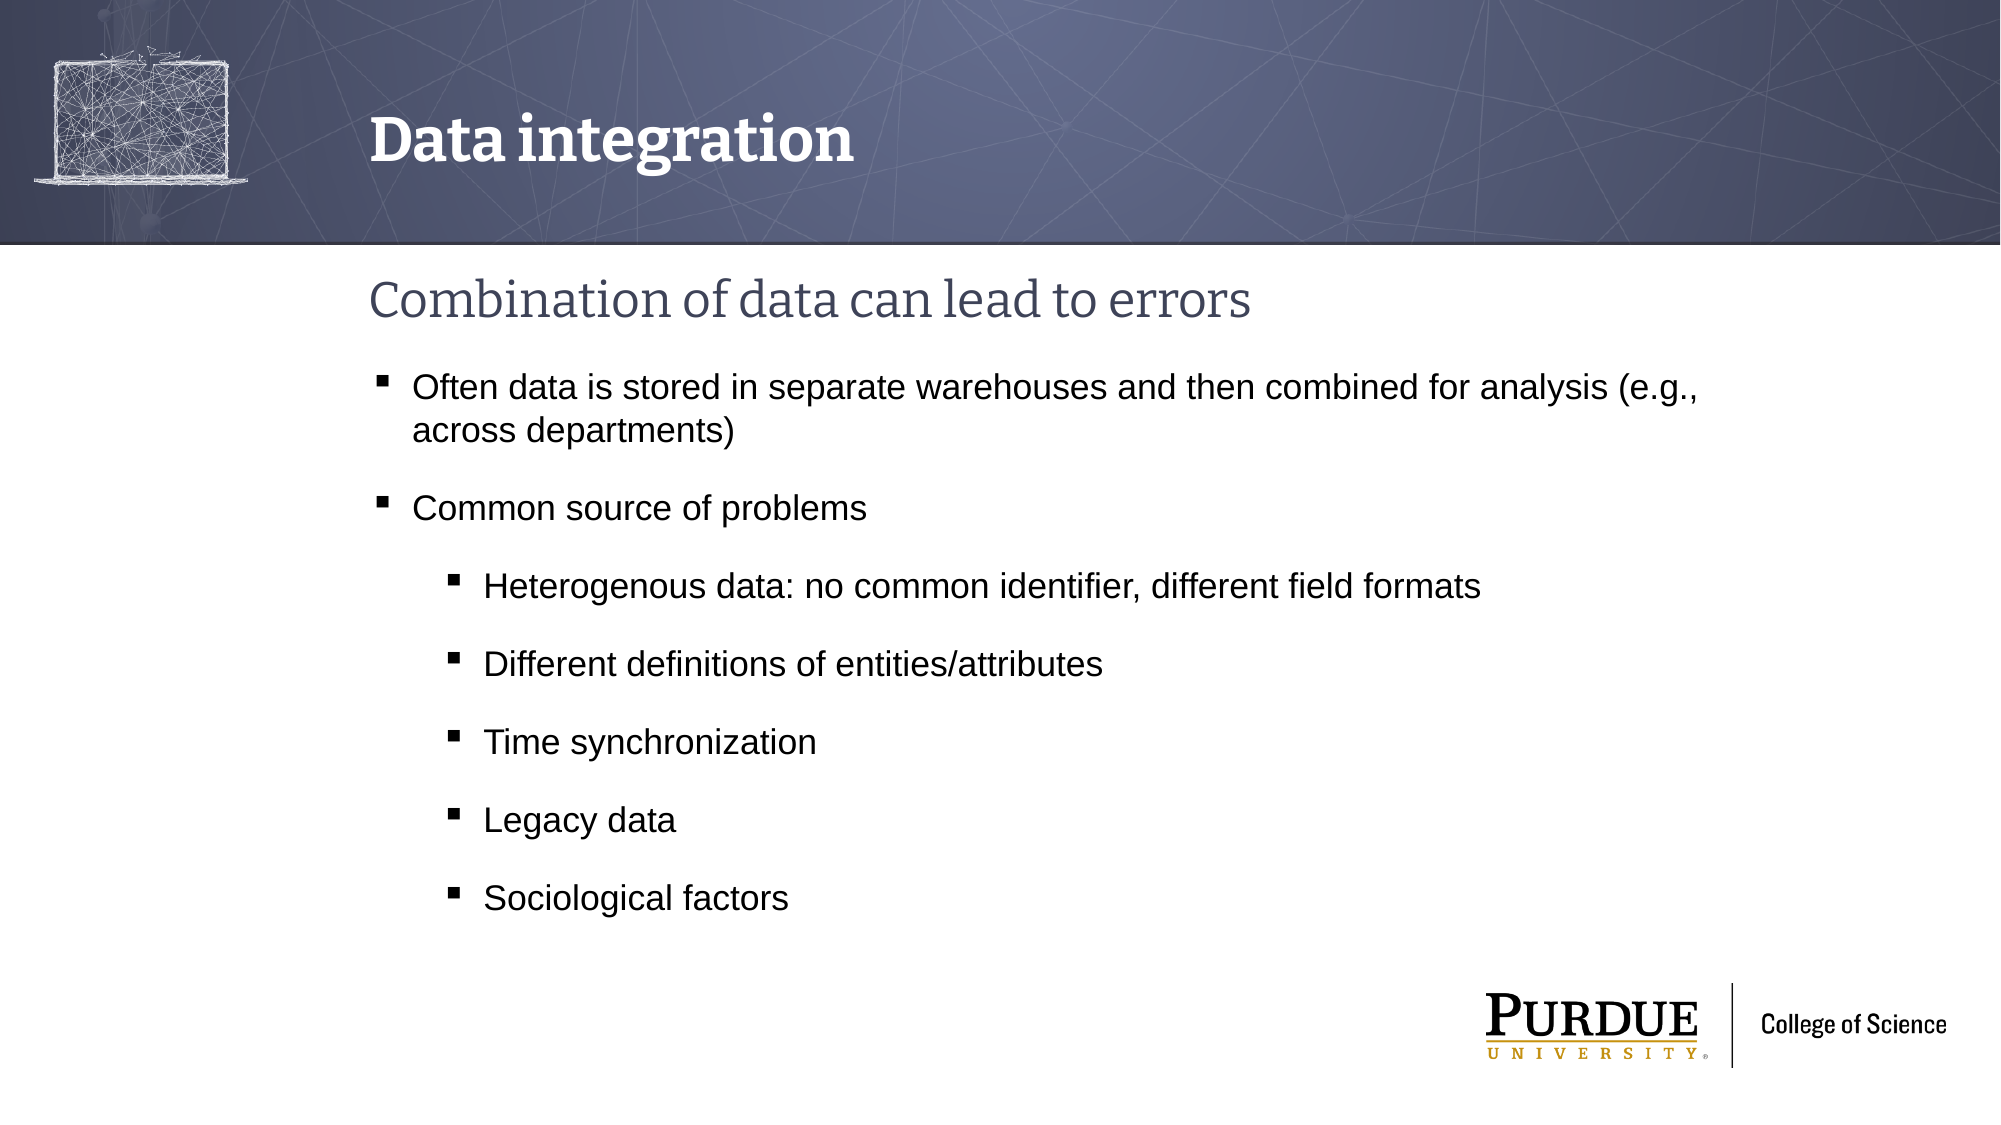

# Data integration
Combination of data can lead to errors
Often data is stored in separate warehouses and then combined for analysis (e.g., across departments)
Common source of problems
Heterogenous data: no common identifier, different field formats
Different definitions of entities/attributes
Time synchronization
Legacy data
Sociological factors